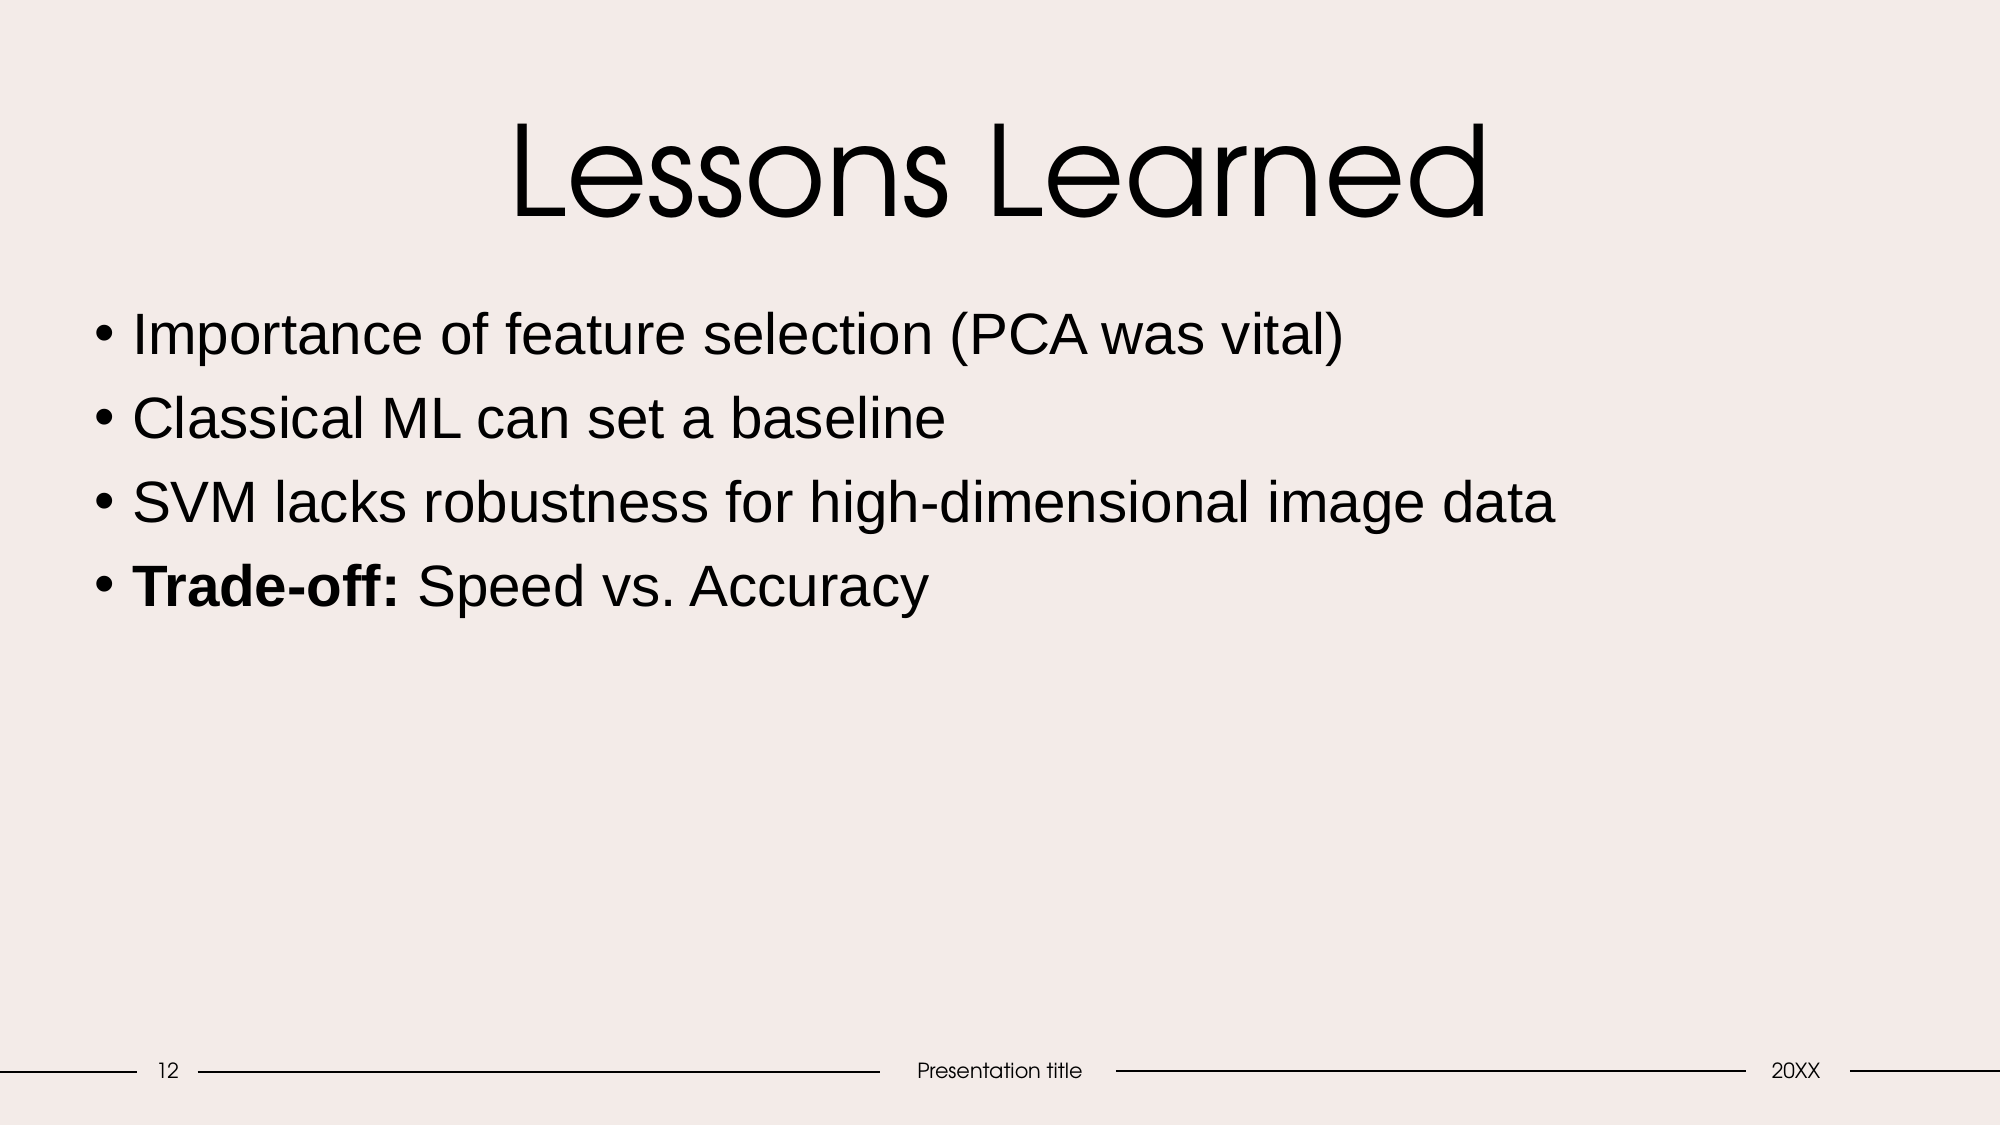

# Lessons Learned
Importance of feature selection (PCA was vital)
Classical ML can set a baseline
SVM lacks robustness for high-dimensional image data
Trade-off: Speed vs. Accuracy

12
Presentation title
20XX